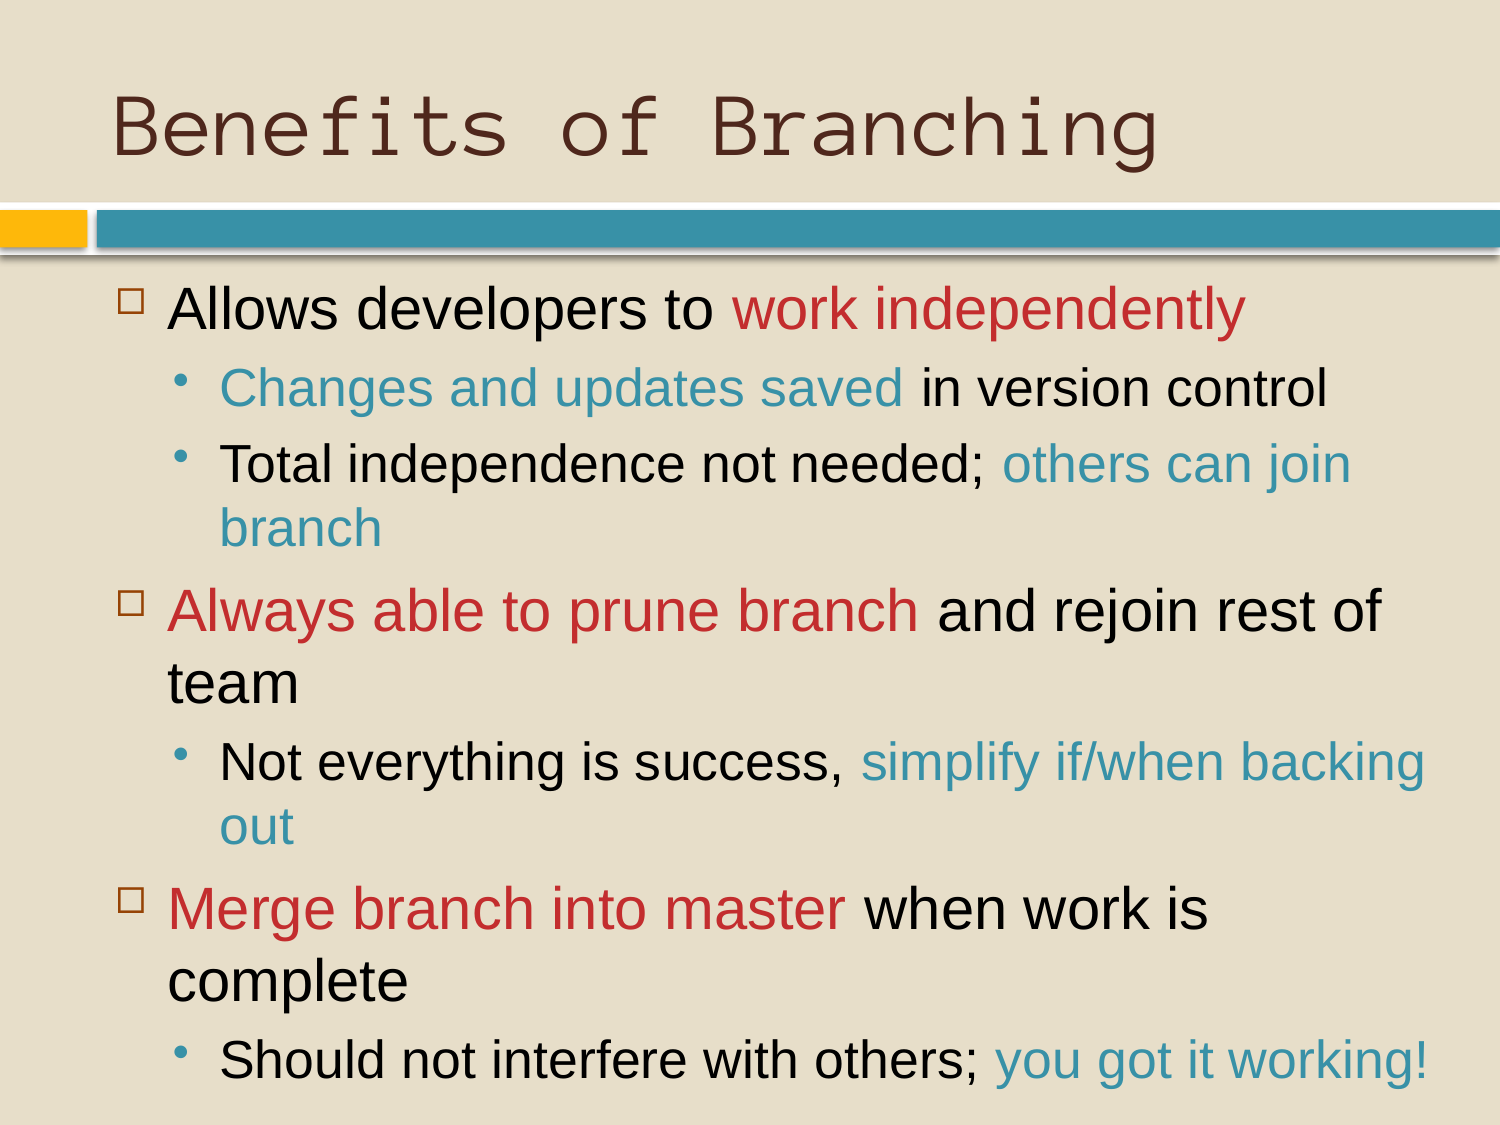

# Benefits of Branching
Allows developers to work independently
Changes and updates saved in version control
Total independence not needed; others can join branch
Always able to prune branch and rejoin rest of team
Not everything is success, simplify if/when backing out
Merge branch into master when work is complete
Should not interfere with others; you got it working!